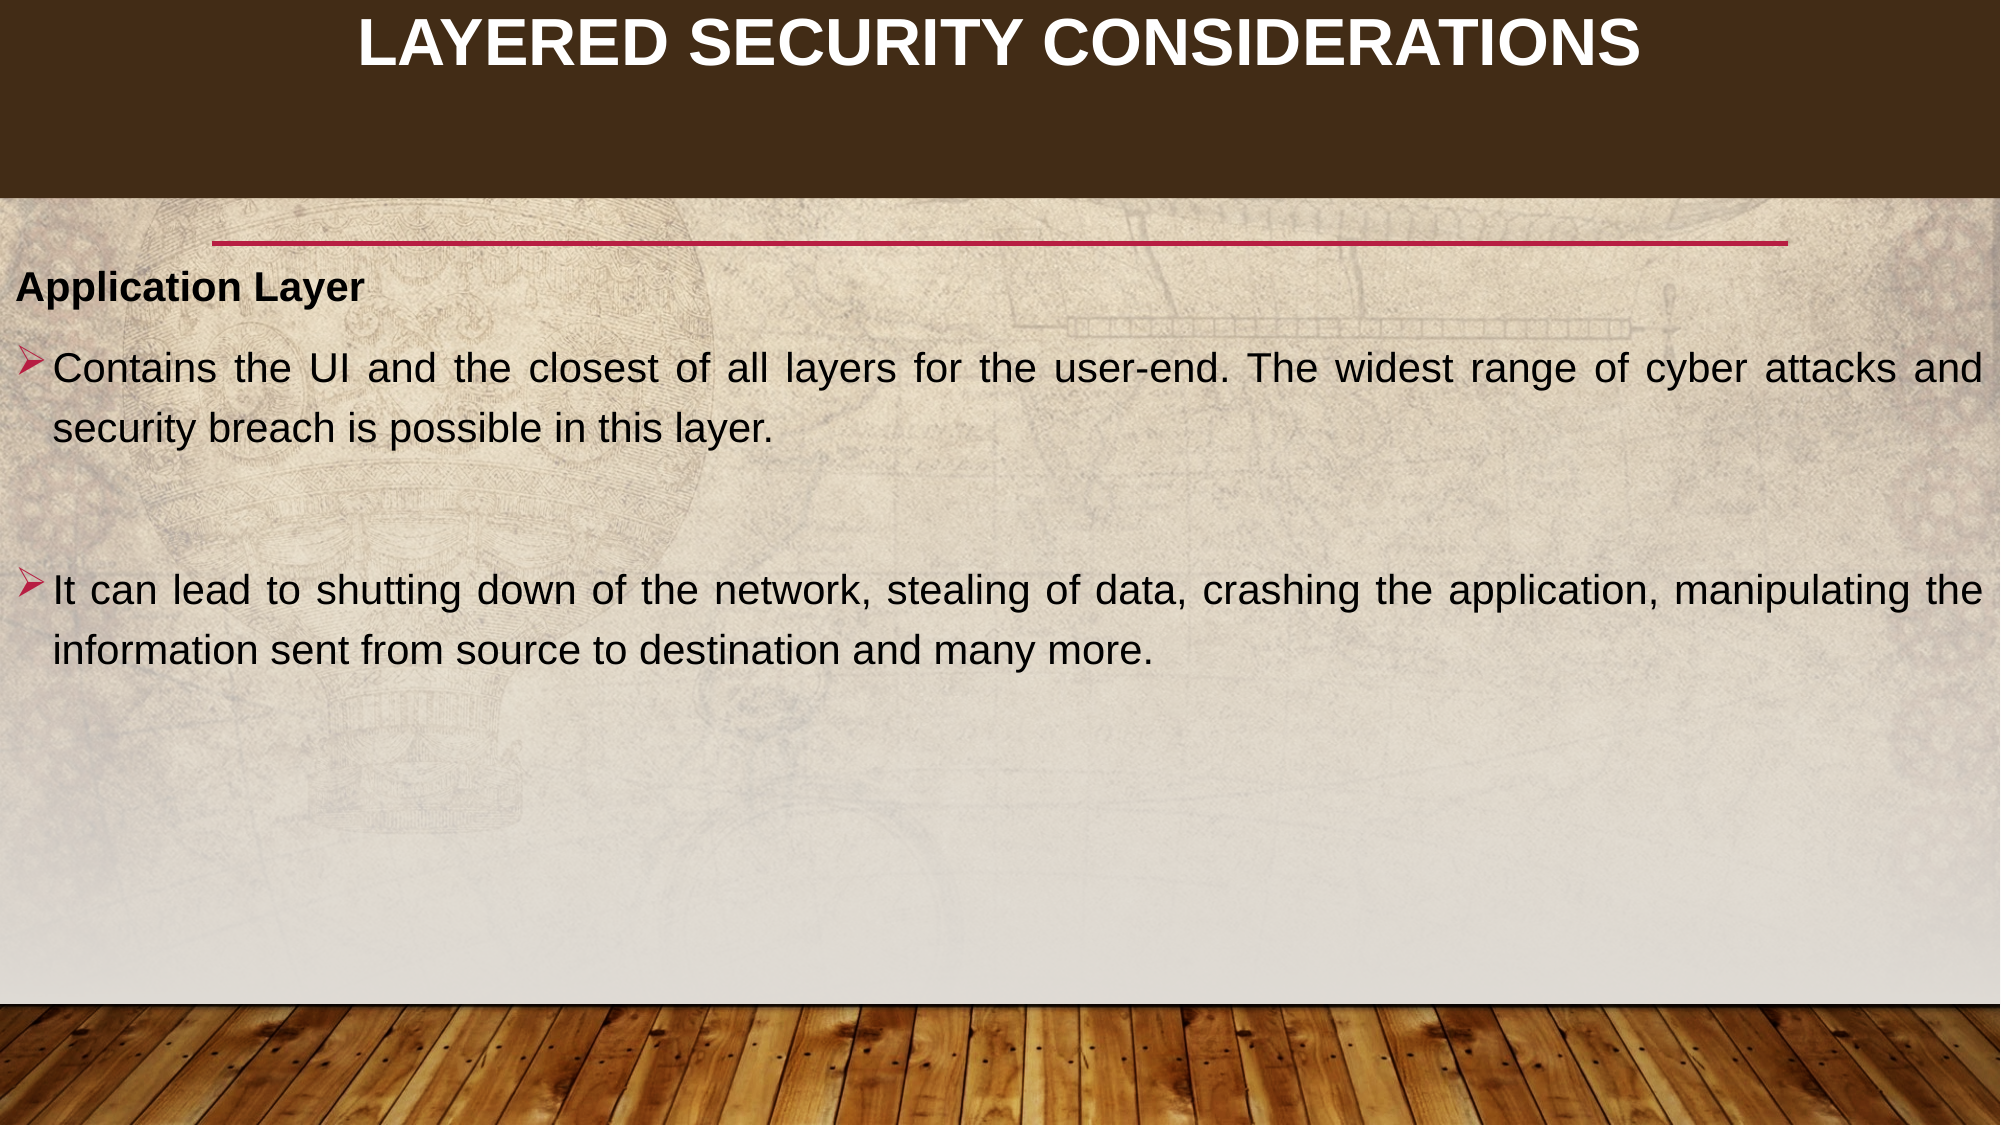

# LAYERED Security considerations
180
Application Layer
Contains the UI and the closest of all layers for the user-end. The widest range of cyber attacks and security breach is possible in this layer.

It can lead to shutting down of the network, stealing of data, crashing the application, manipulating the information sent from source to destination and many more.